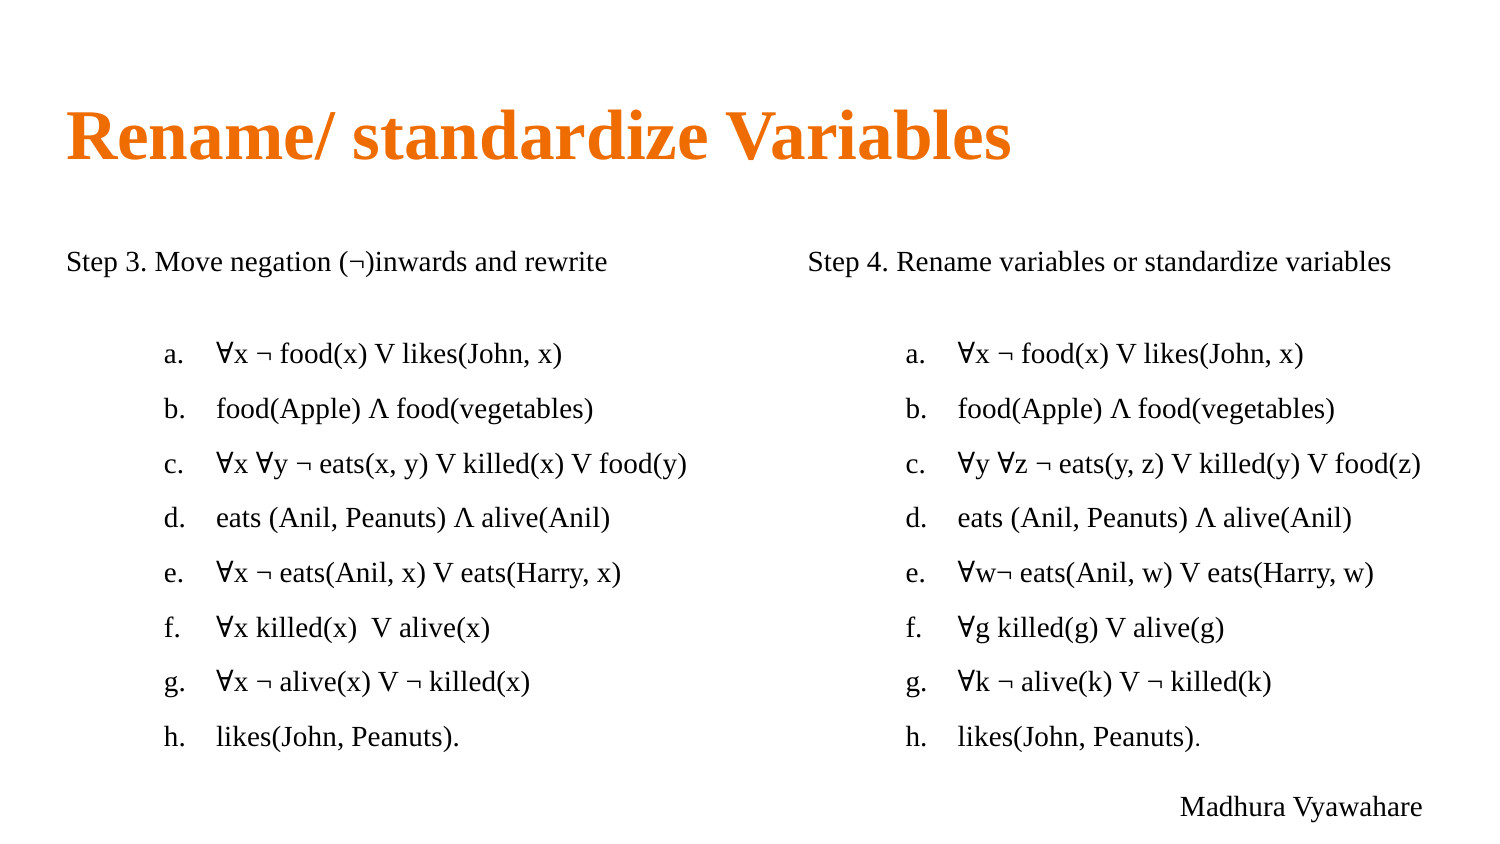

# Rename/ standardize Variables
Step 3. Move negation (¬)inwards and rewrite
∀x ¬ food(x) V likes(John, x)
food(Apple) Λ food(vegetables)
∀x ∀y ¬ eats(x, y) V killed(x) V food(y)
eats (Anil, Peanuts) Λ alive(Anil)
∀x ¬ eats(Anil, x) V eats(Harry, x)
∀x killed(x)  V alive(x)
∀x ¬ alive(x) V ¬ killed(x)
likes(John, Peanuts).
Step 4. Rename variables or standardize variables
∀x ¬ food(x) V likes(John, x)
food(Apple) Λ food(vegetables)
∀y ∀z ¬ eats(y, z) V killed(y) V food(z)
eats (Anil, Peanuts) Λ alive(Anil)
∀w¬ eats(Anil, w) V eats(Harry, w)
∀g killed(g) V alive(g)
∀k ¬ alive(k) V ¬ killed(k)
likes(John, Peanuts).